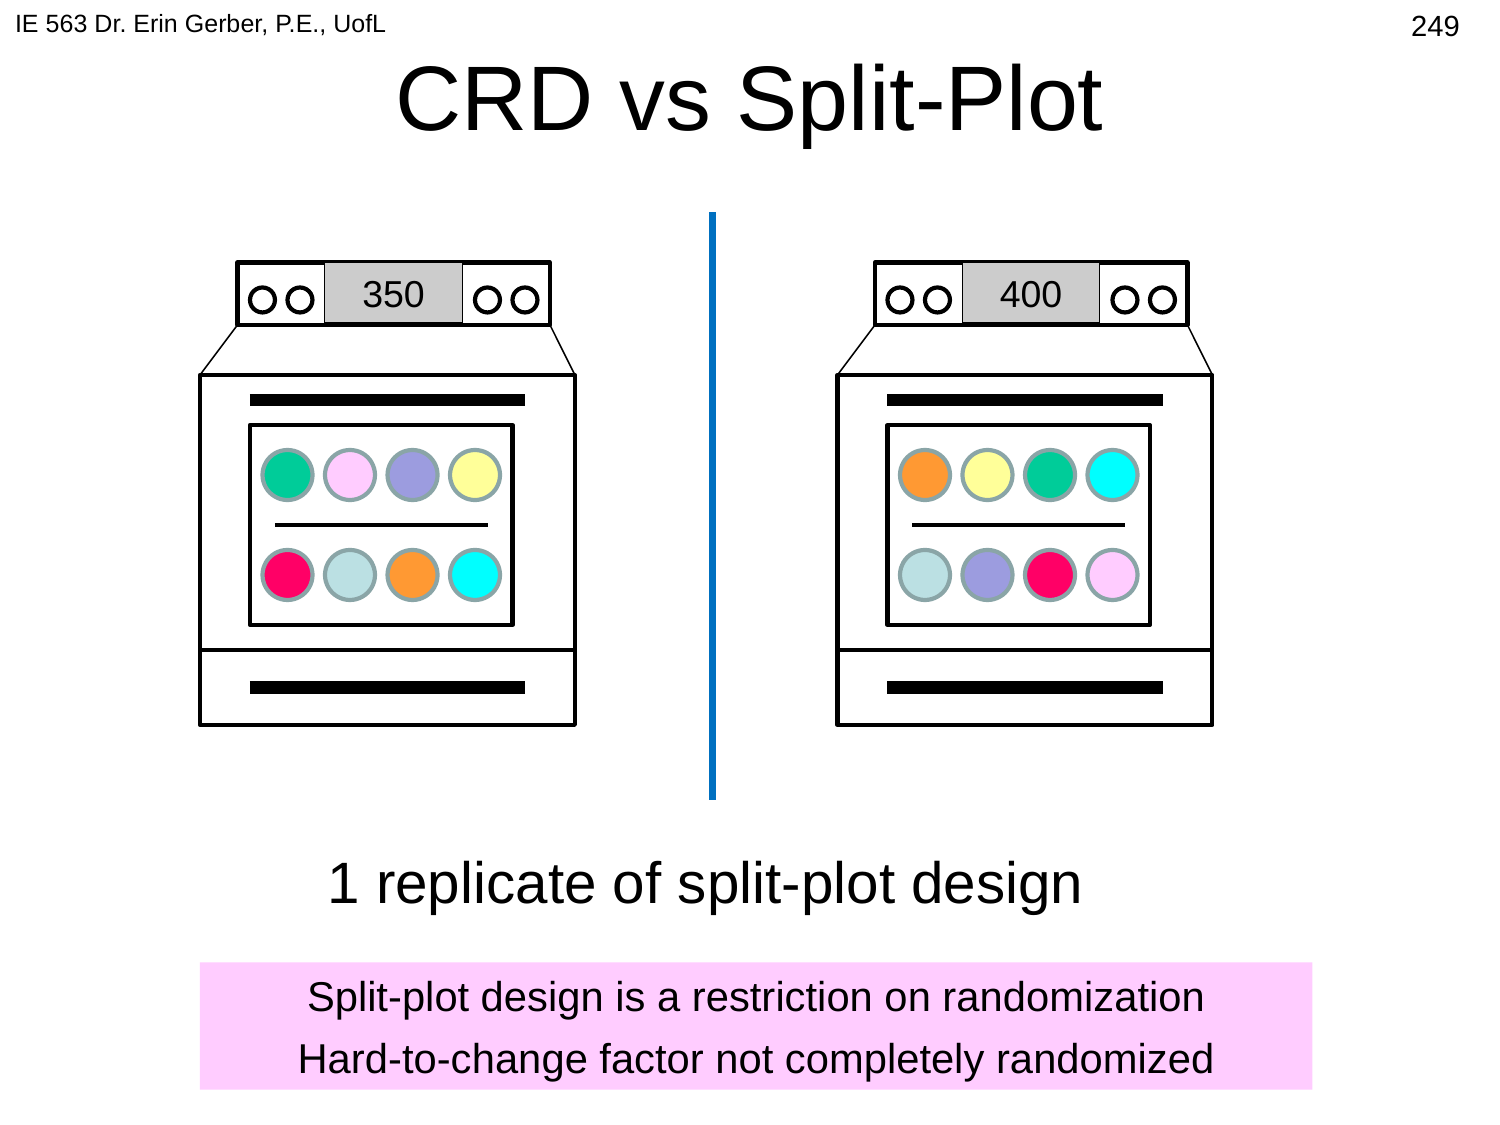

IE 563 Dr. Erin Gerber, P.E., UofL
# CRD vs Split-Plot
249

350

400

1 replicate of split-plot design
Split-plot design is a restriction on randomization
Hard-to-change factor not completely randomized